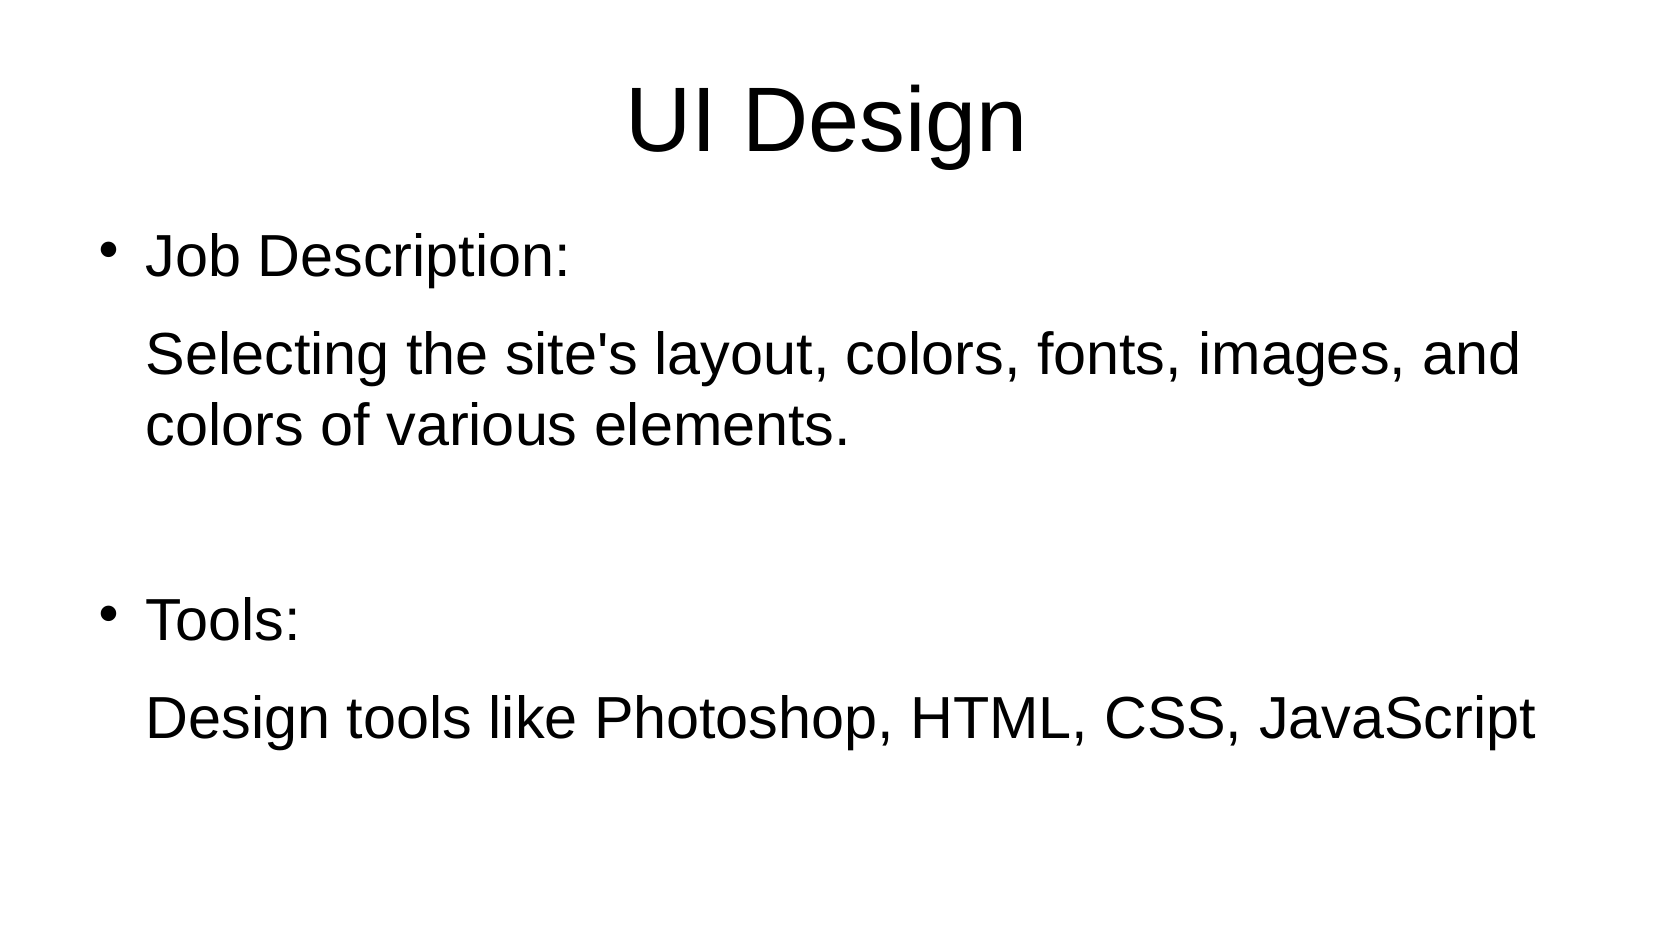

# UI Design
Job Description:
Selecting the site's layout, colors, fonts, images, and colors of various elements.

Tools:
Design tools like Photoshop, HTML, CSS, JavaScript